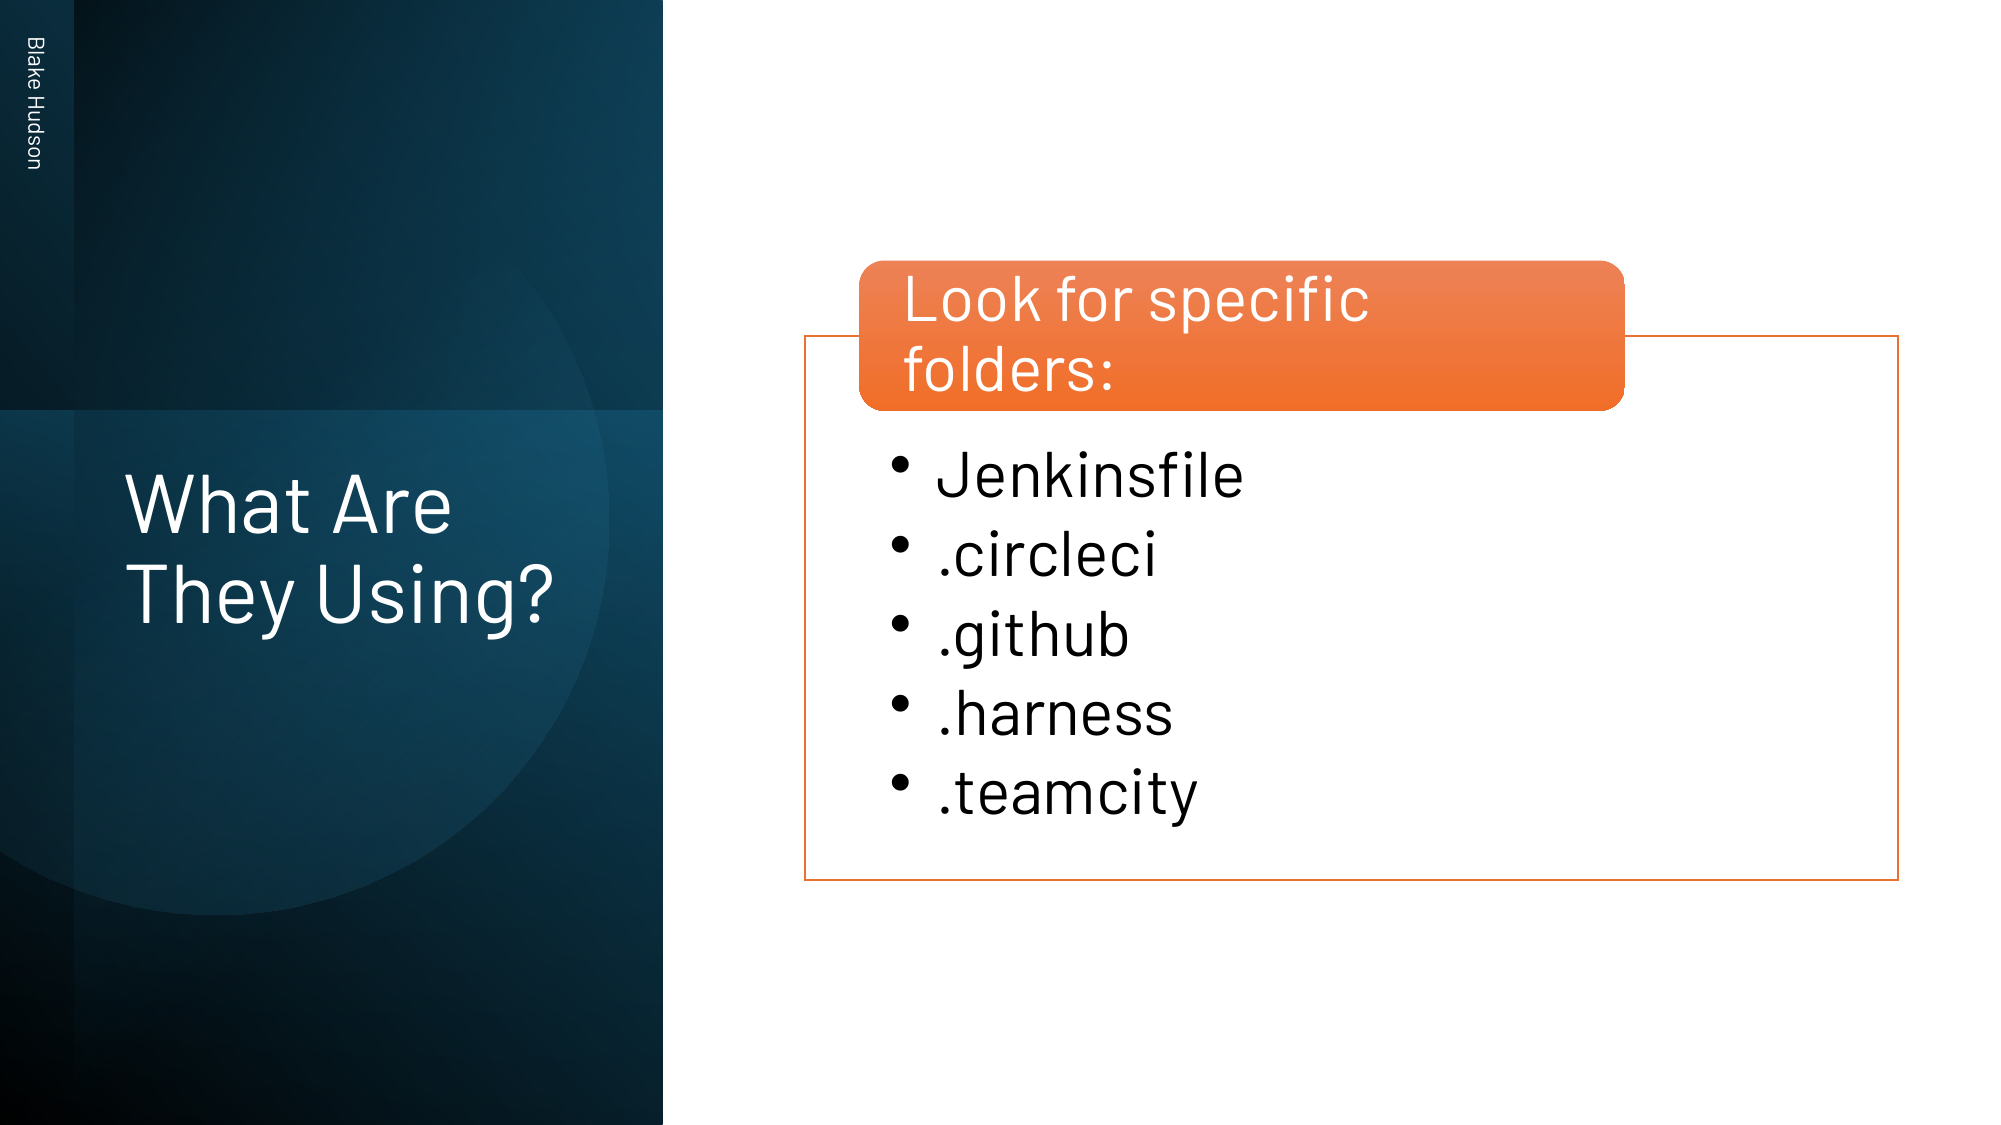

Jenkinsfile
.circleci
.github
.harness
.teamcity
Look for specific folders:

Blake Hudson

# What Are They Using?